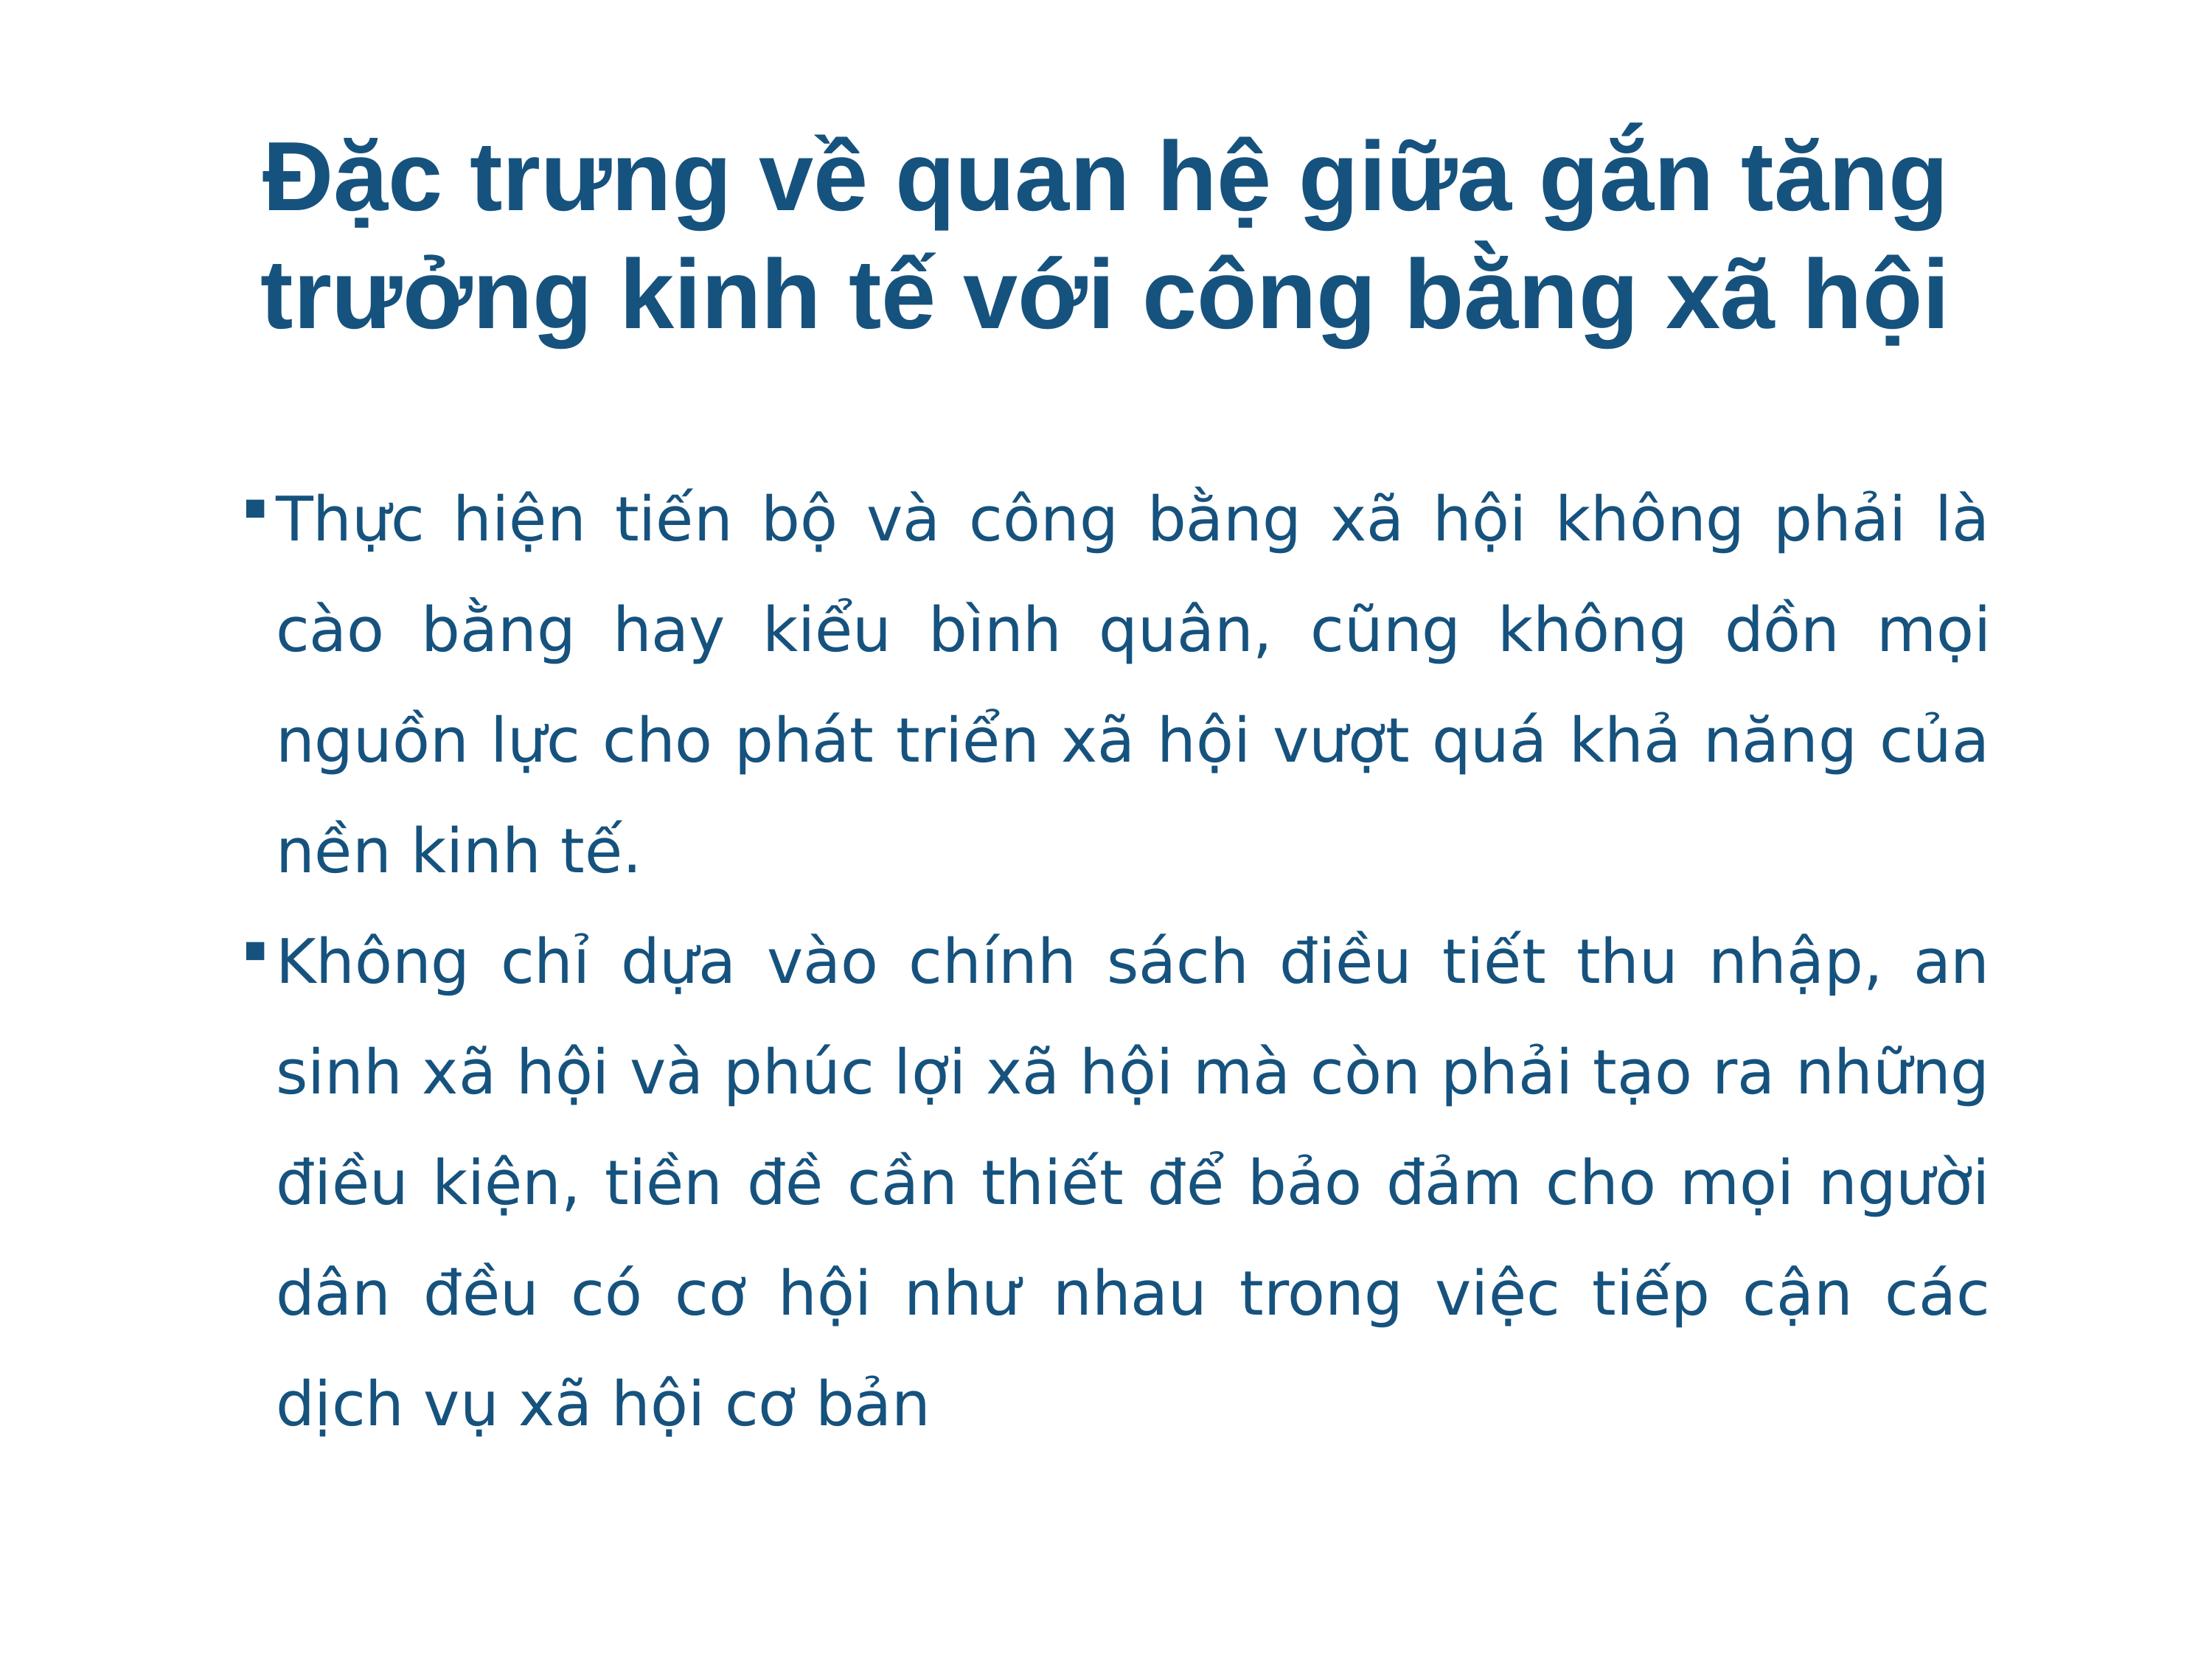

# Đặc trưng về quan hệ giữa gắn tăng trưởng kinh tế với công bằng xã hội
Thực hiện tiến bộ và công bằng xã hội không phải là cào bằng hay kiểu bình quân, cũng không dồn mọi nguồn lực cho phát triển xã hội vượt quá khả năng của nền kinh tế.
Không chỉ dựa vào chính sách điều tiết thu nhập, an sinh xã hội và phúc lợi xã hội mà còn phải tạo ra những điều kiện, tiền đề cần thiết để bảo đảm cho mọi người dân đều có cơ hội như nhau trong việc tiếp cận các dịch vụ xã hội cơ bản